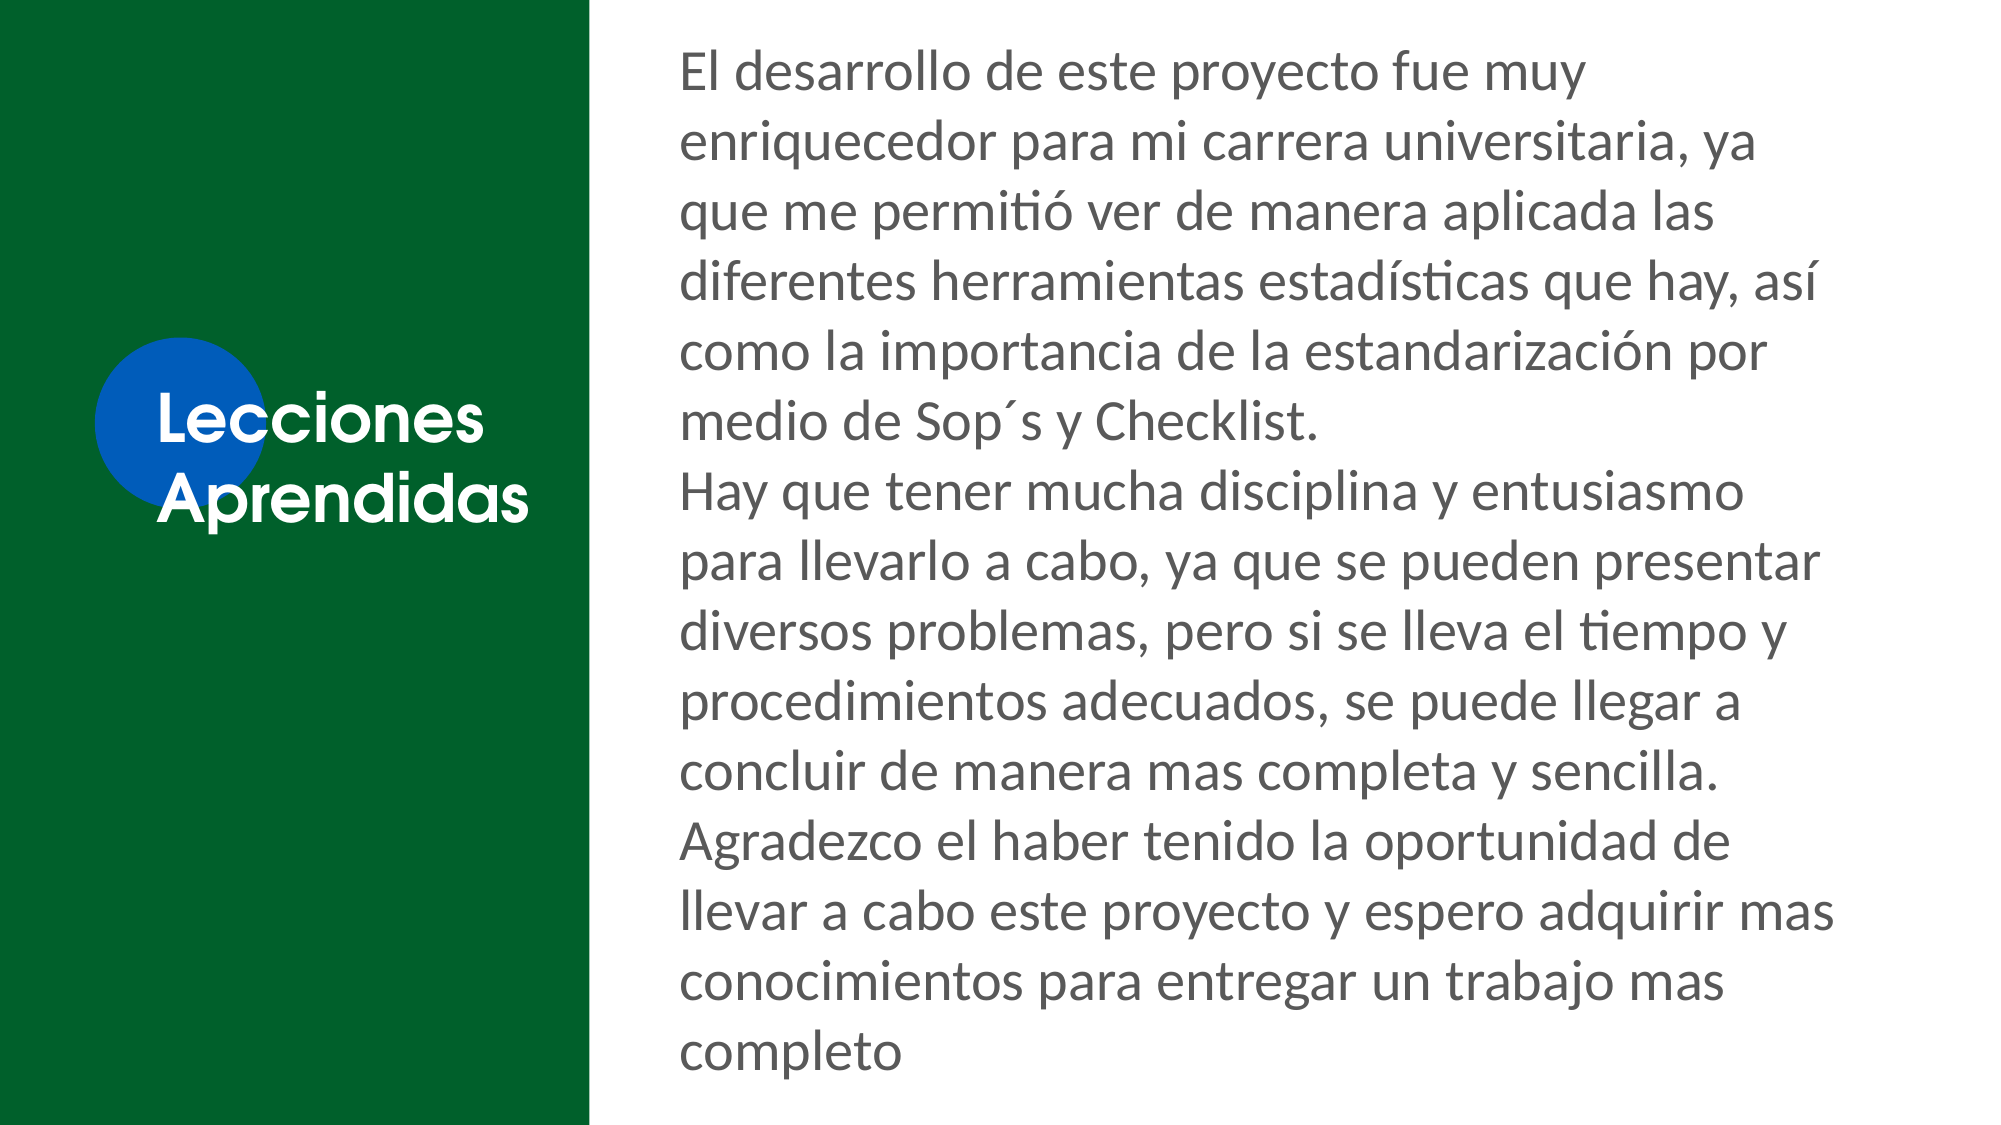

El desarrollo de este proyecto fue muy enriquecedor para mi carrera universitaria, ya que me permitió ver de manera aplicada las diferentes herramientas estadísticas que hay, así como la importancia de la estandarización por medio de Sop´s y Checklist.
Hay que tener mucha disciplina y entusiasmo para llevarlo a cabo, ya que se pueden presentar diversos problemas, pero si se lleva el tiempo y procedimientos adecuados, se puede llegar a concluir de manera mas completa y sencilla.
Agradezco el haber tenido la oportunidad de llevar a cabo este proyecto y espero adquirir mas conocimientos para entregar un trabajo mas completo

# Lecciones Aprendidas